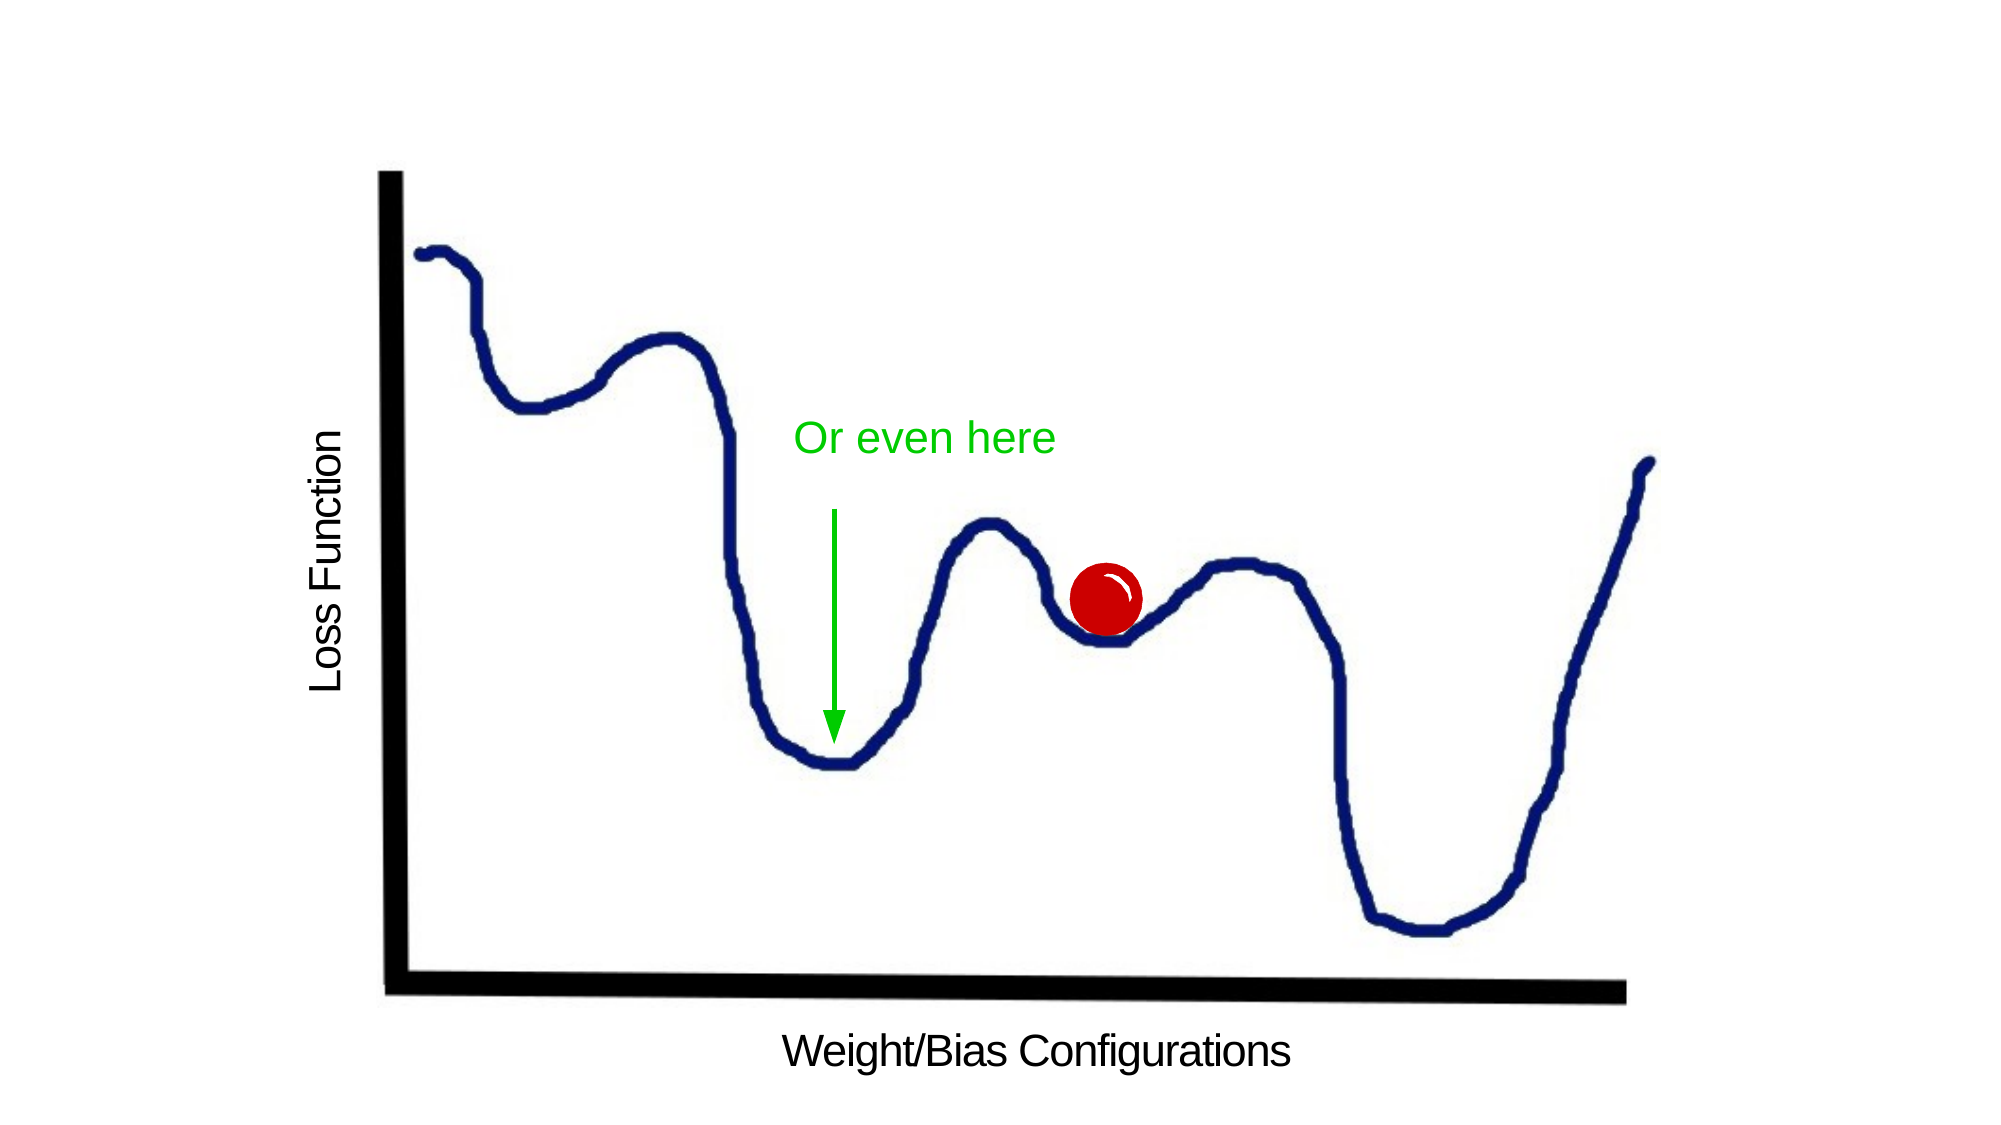

Or even here
Loss Function

Weight/Bias Configurations